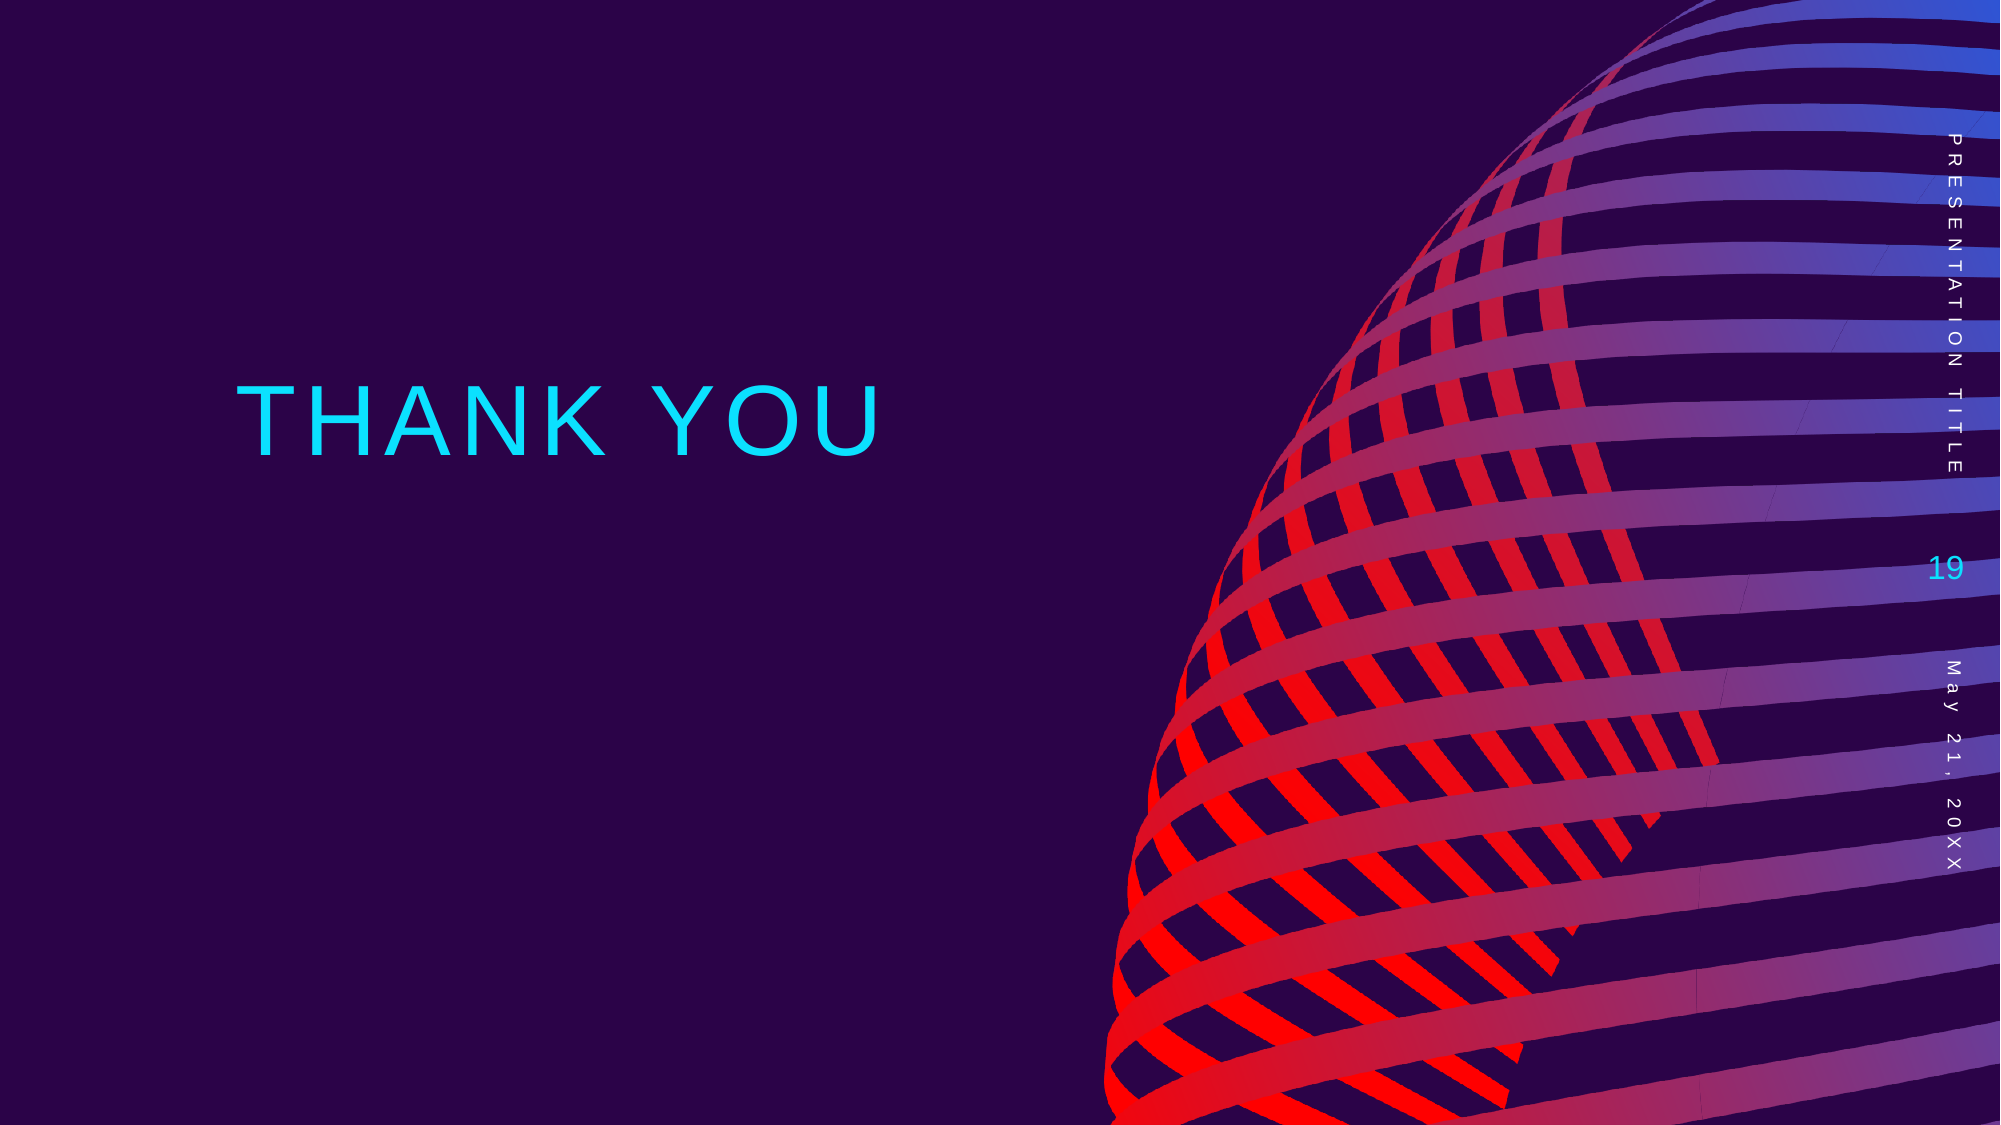

# Thank you
PRESENTATION TITLE
19

May 21, 20XX